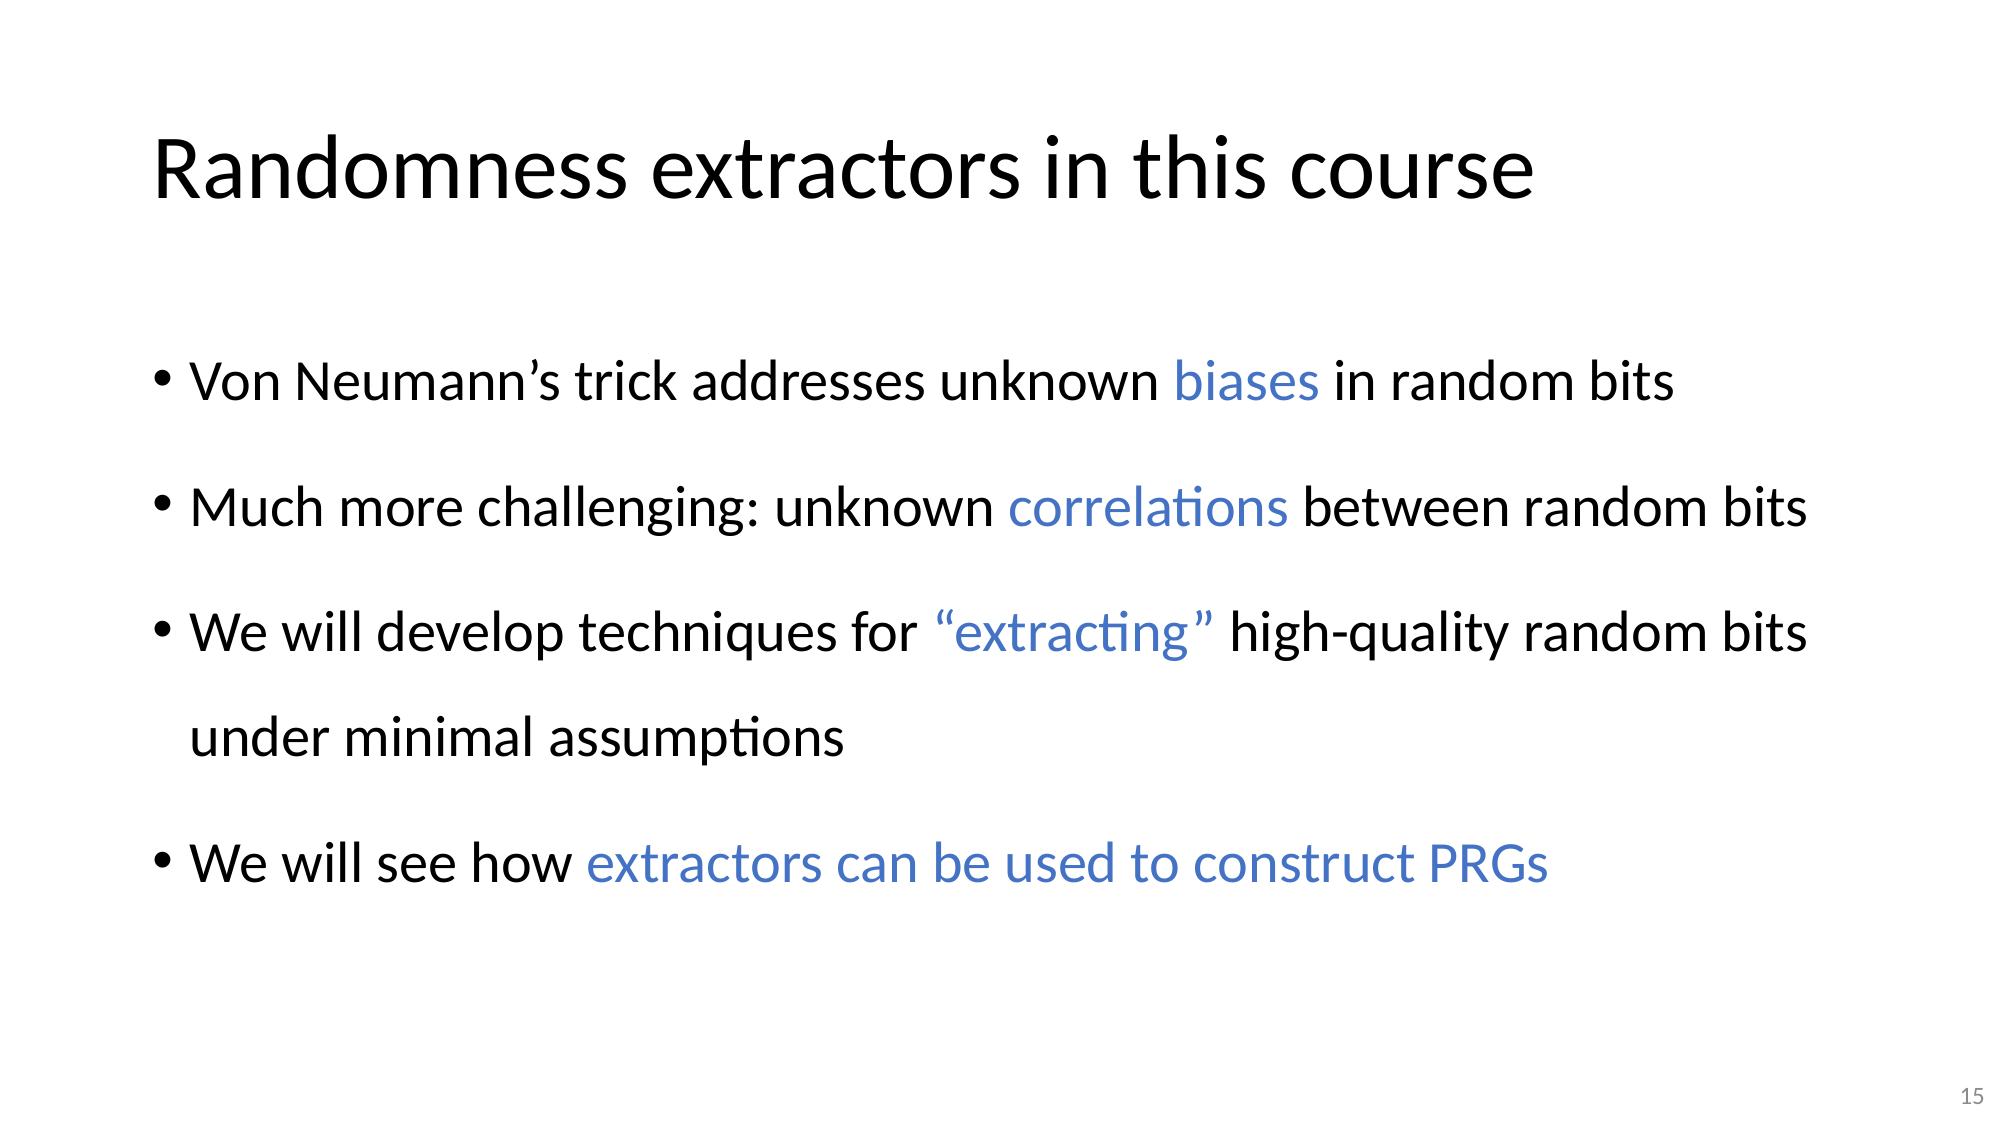

# Randomness extractors in this course
Von Neumann’s trick addresses unknown biases in random bits
Much more challenging: unknown correlations between random bits
We will develop techniques for “extracting” high-quality random bits under minimal assumptions
We will see how extractors can be used to construct PRGs
15